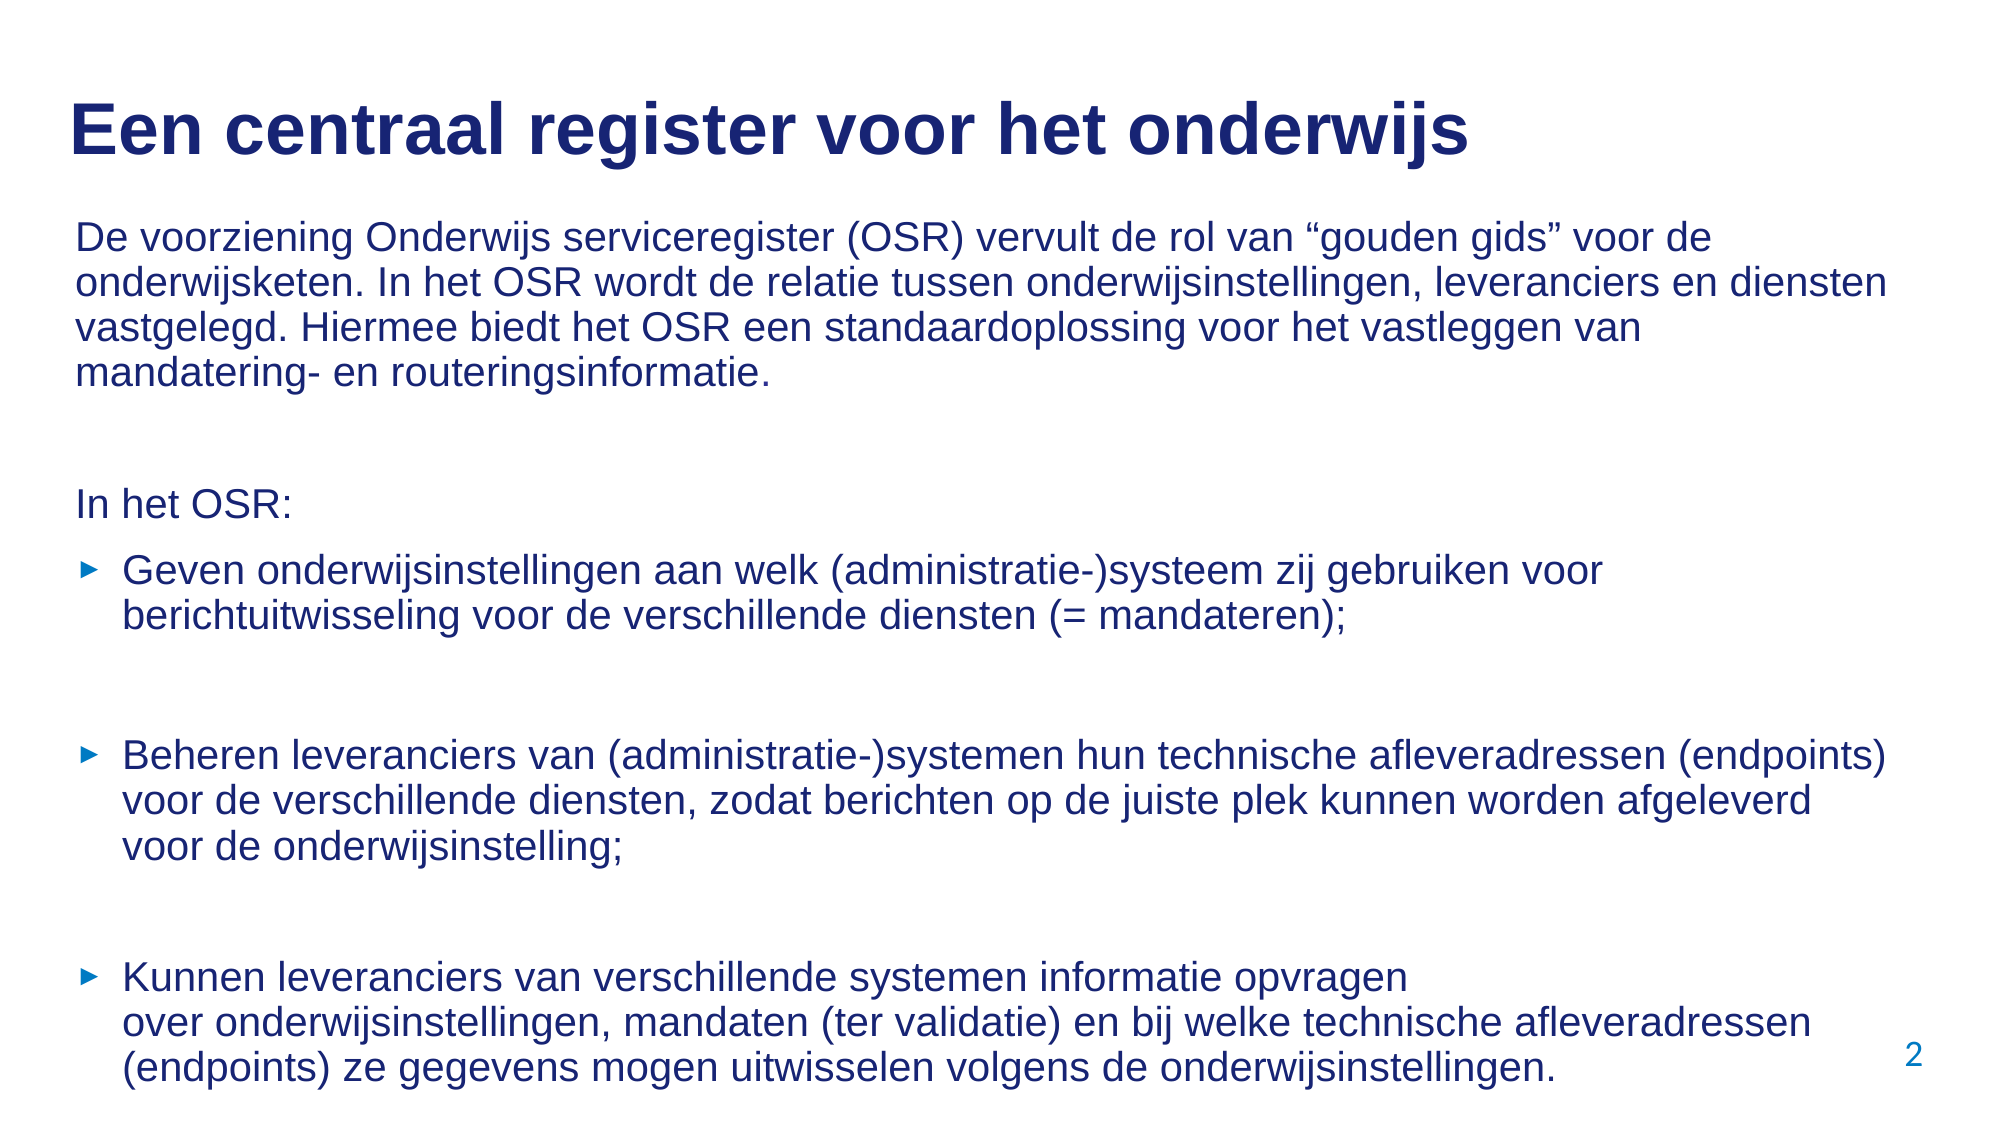

# Een centraal register voor het onderwijs
De voorziening Onderwijs serviceregister (OSR) vervult de rol van “gouden gids” voor de onderwijsketen. In het OSR wordt de relatie tussen onderwijsinstellingen, leveranciers en diensten vastgelegd. Hiermee biedt het OSR een standaardoplossing voor het vastleggen van mandatering- en routeringsinformatie.

In het OSR:
Geven onderwijsinstellingen aan welk (administratie-)systeem zij gebruiken voor berichtuitwisseling voor de verschillende diensten (= mandateren);

Beheren leveranciers van (administratie-)systemen hun technische afleveradressen (endpoints) voor de verschillende diensten, zodat berichten op de juiste plek kunnen worden afgeleverd voor de onderwijsinstelling;

Kunnen leveranciers van verschillende systemen informatie opvragen over onderwijsinstellingen, mandaten (ter validatie) en bij welke technische afleveradressen (endpoints) ze gegevens mogen uitwisselen volgens de onderwijsinstellingen.